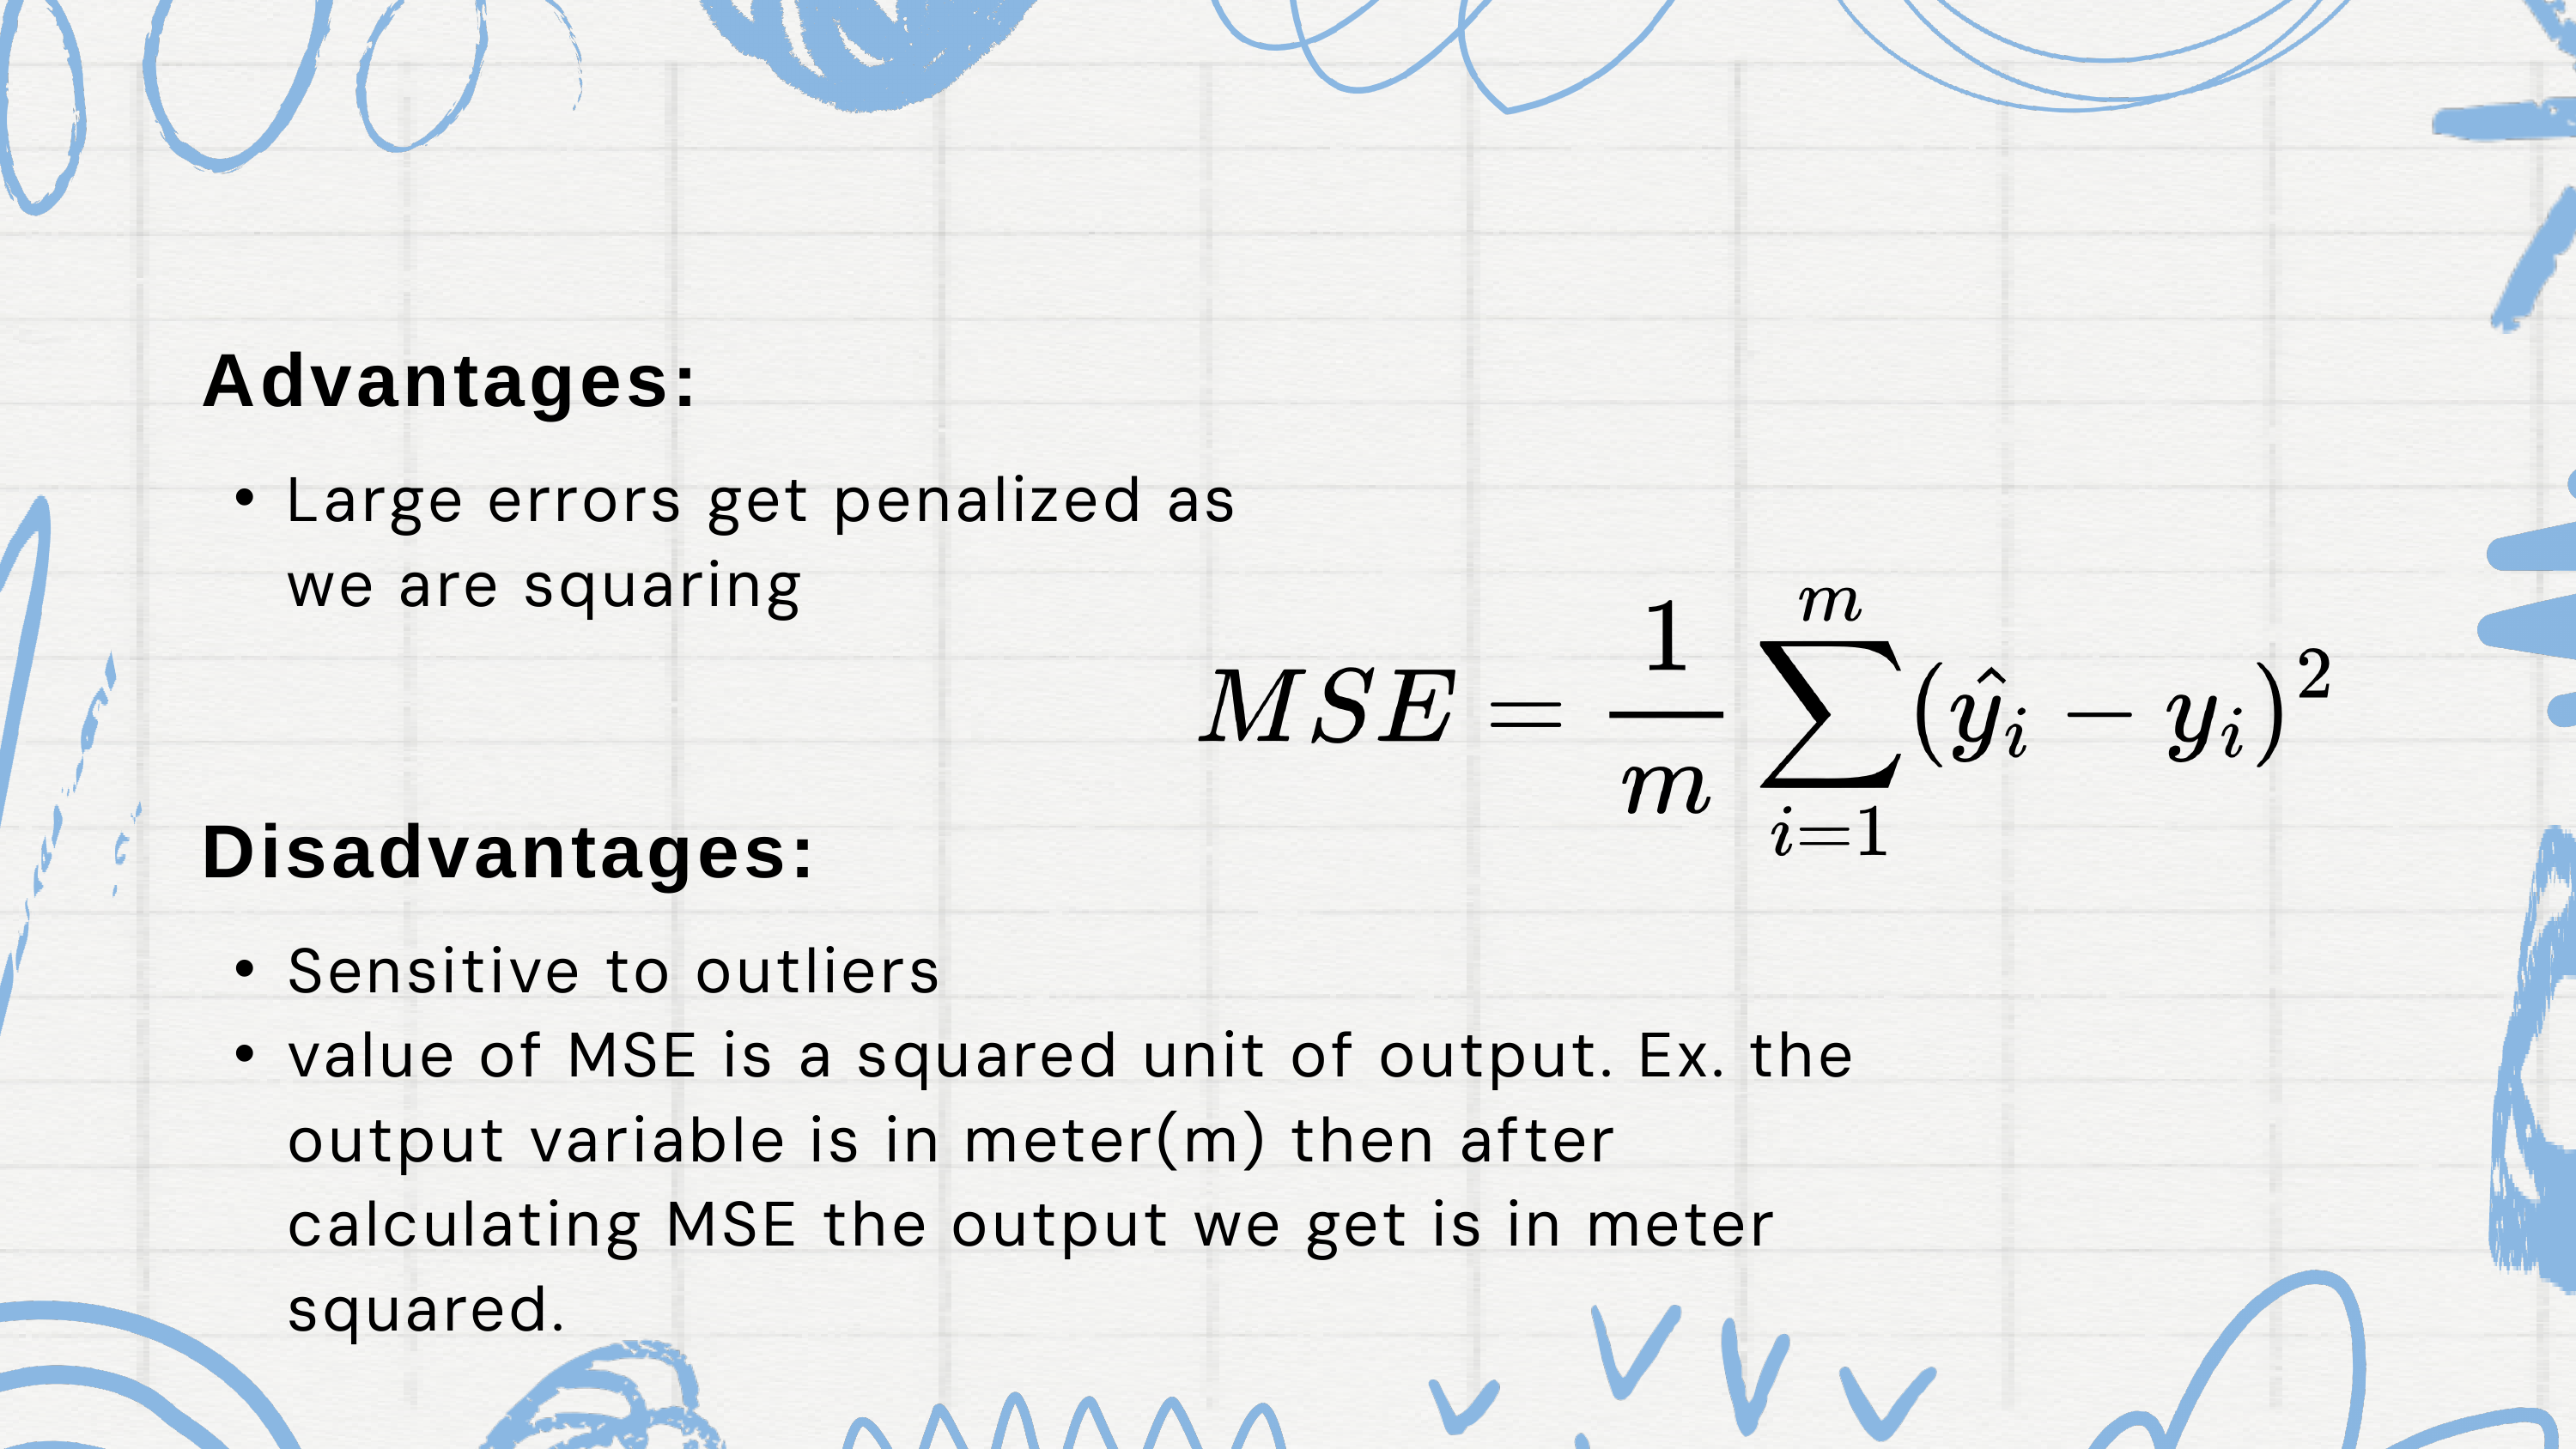

Advantages:

Large errors get penalized as we are squaring

Disadvantages:
Sensitive to outliers
value of MSE is a squared unit of output. Ex. the output variable is in meter(m) then after calculating MSE the output we get is in meter squared.